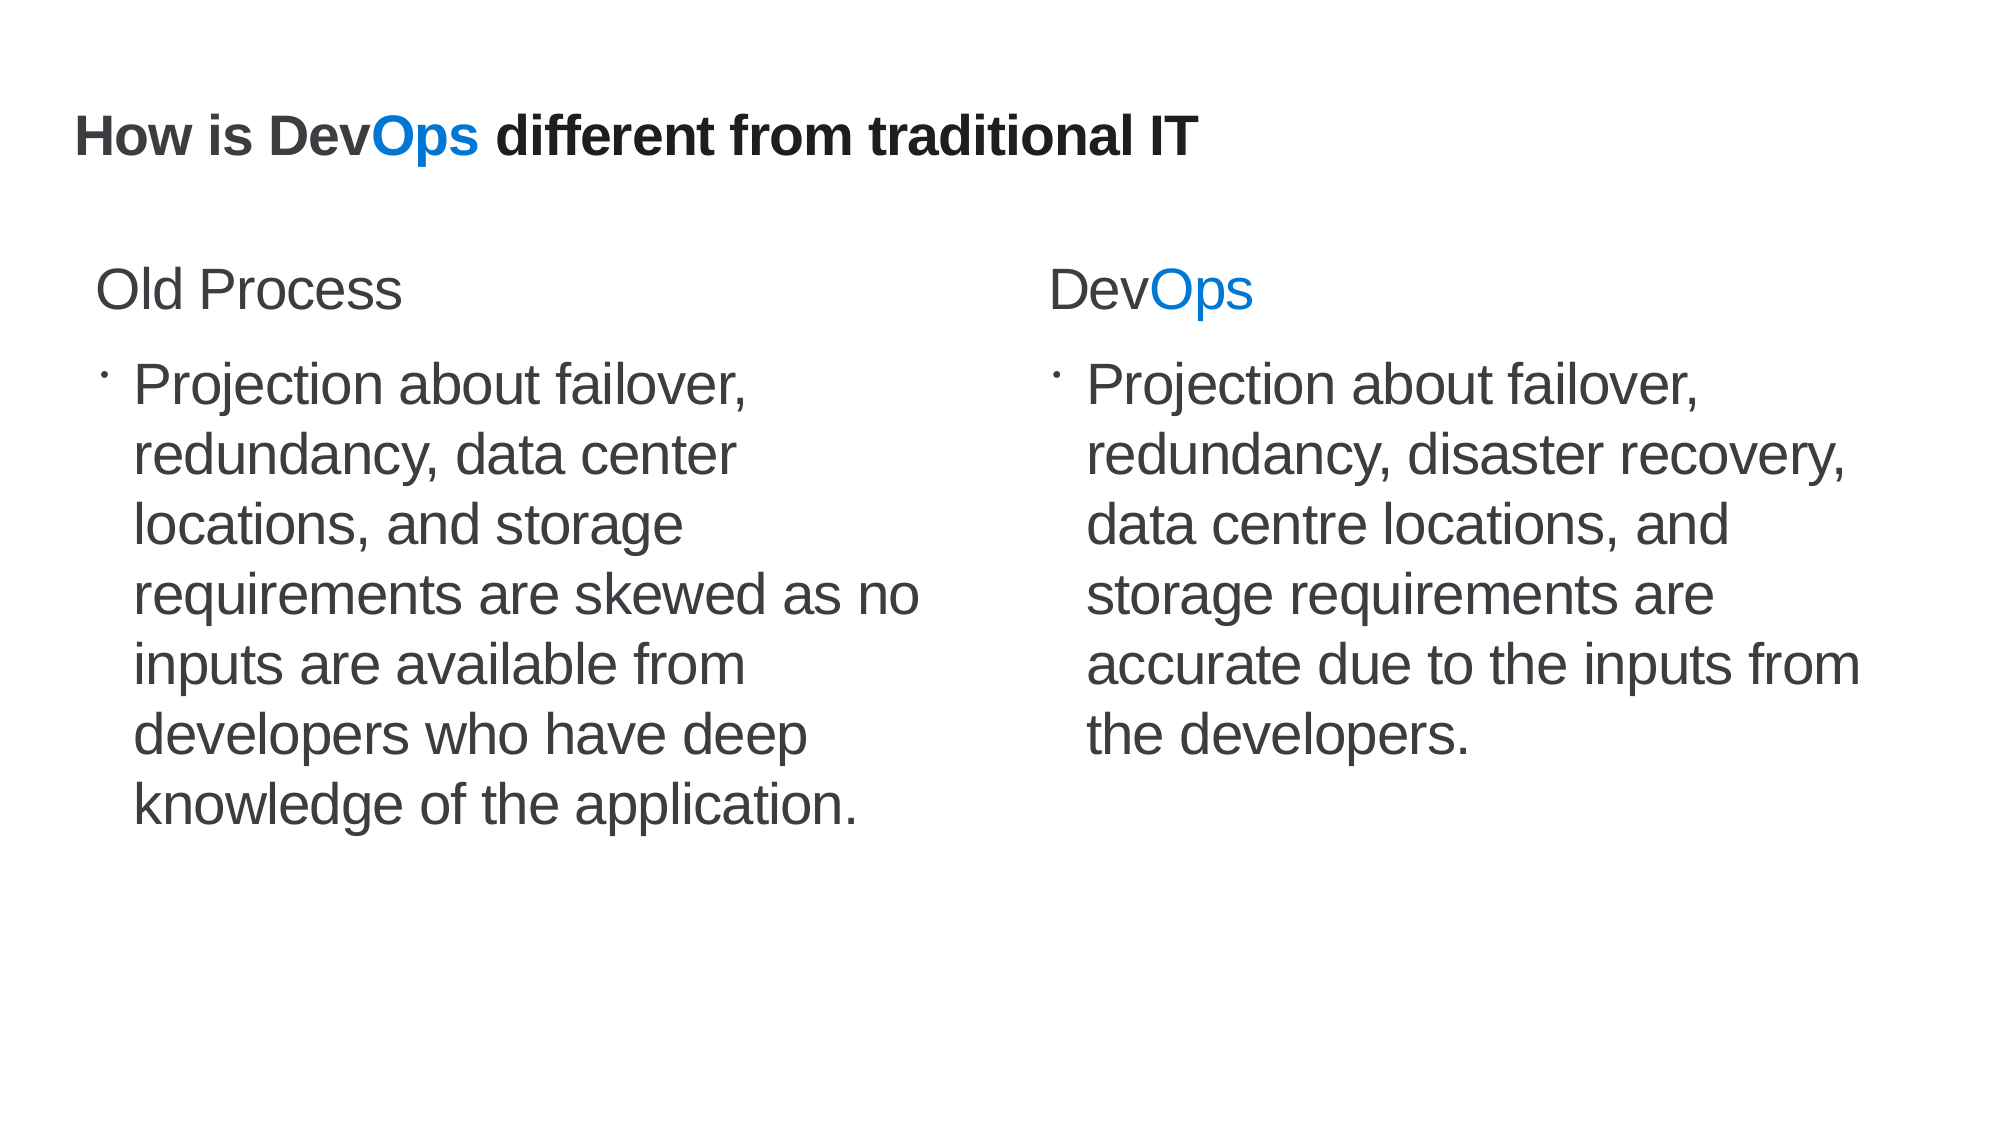

# How is DevOps different from traditional IT
Old Process
Projection about failover, redundancy, data center locations, and storage requirements are skewed as no inputs are available from developers who have deep knowledge of the application.
DevOps
Projection about failover, redundancy, disaster recovery, data centre locations, and storage requirements are accurate due to the inputs from the developers.